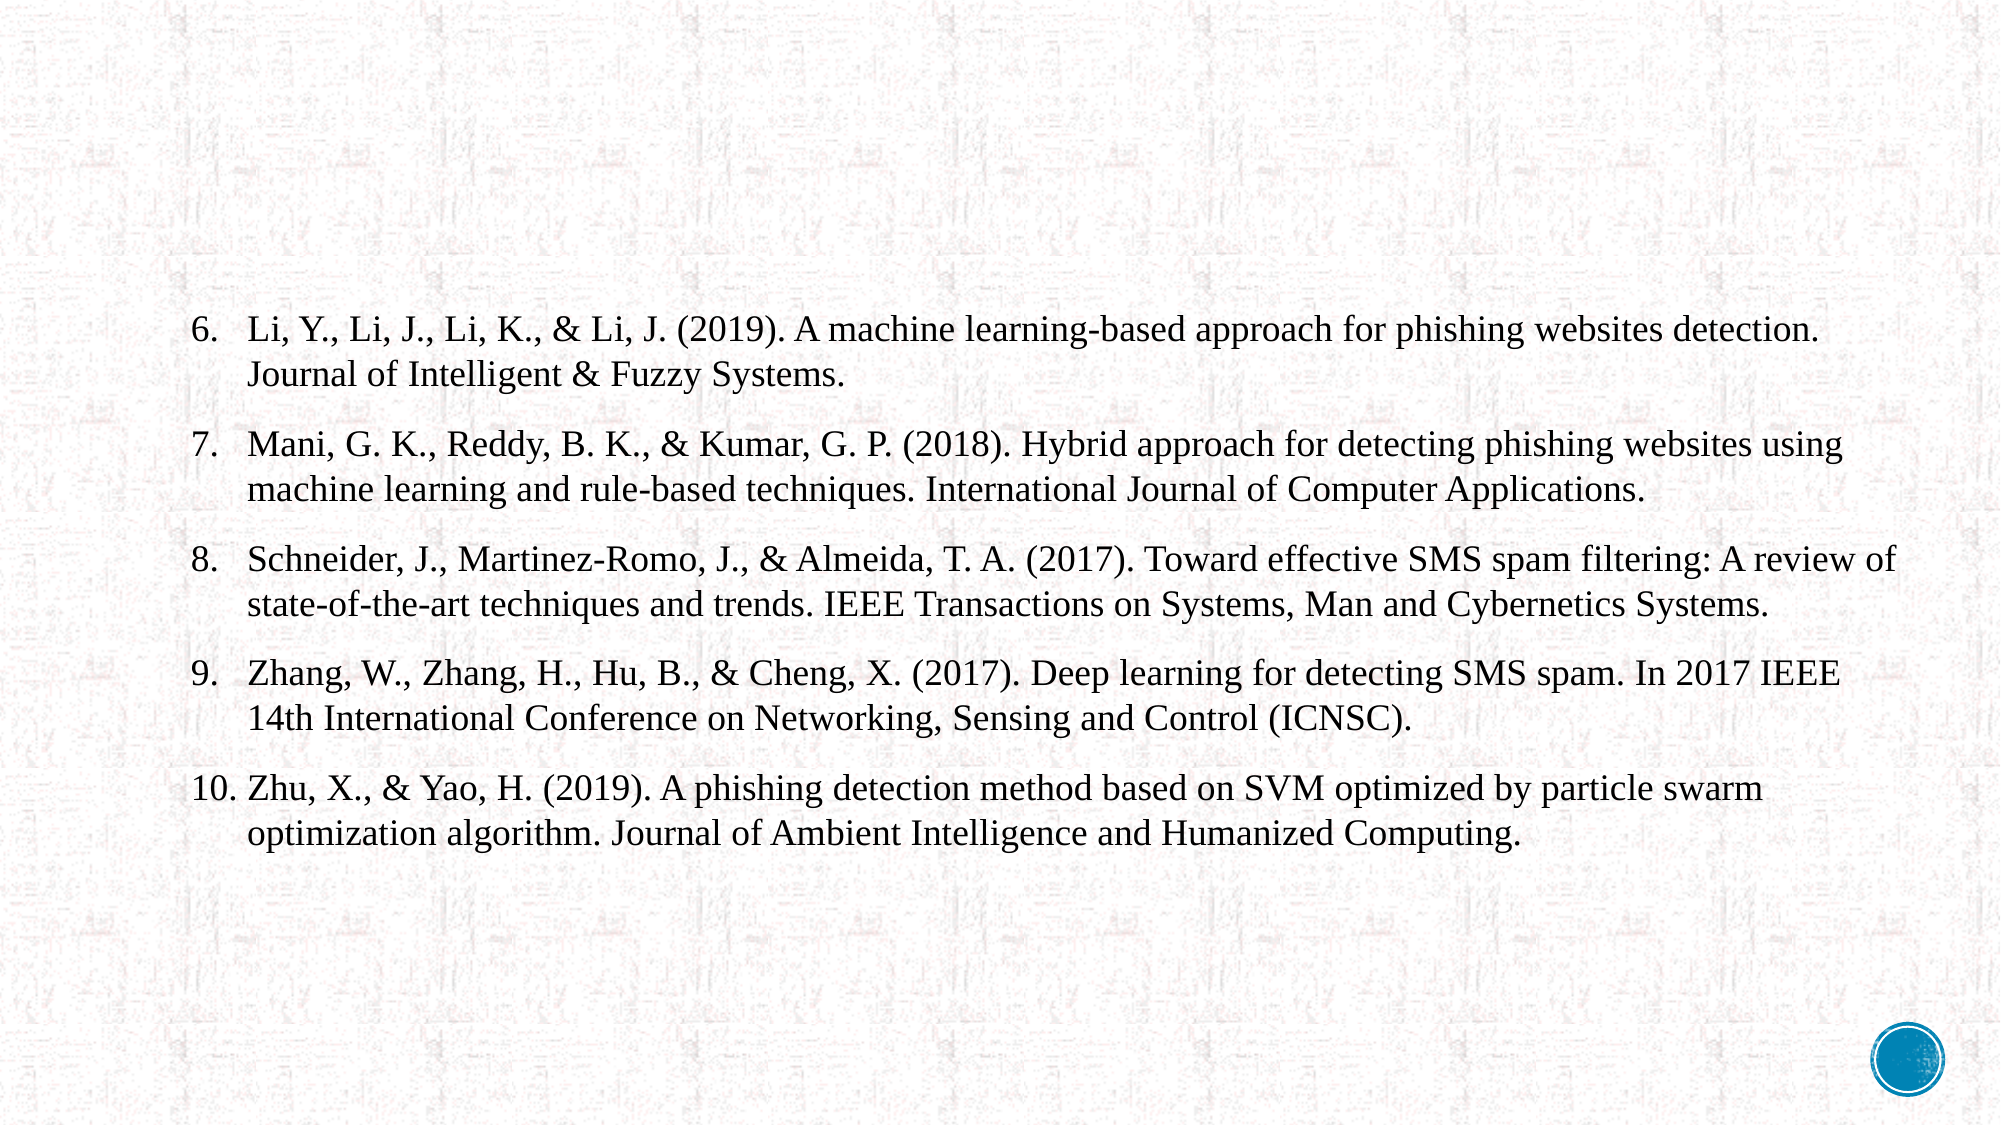

6.   Li, Y., Li, J., Li, K., & Li, J. (2019). A machine learning-based approach for phishing websites detection. Journal of Intelligent & Fuzzy Systems.
Mani, G. K., Reddy, B. K., & Kumar, G. P. (2018). Hybrid approach for detecting phishing websites using machine learning and rule-based techniques. International Journal of Computer Applications.
Schneider, J., Martinez-Romo, J., & Almeida, T. A. (2017). Toward effective SMS spam filtering: A review of state-of-the-art techniques and trends. IEEE Transactions on Systems, Man and Cybernetics Systems.
Zhang, W., Zhang, H., Hu, B., & Cheng, X. (2017). Deep learning for detecting SMS spam. In 2017 IEEE 14th International Conference on Networking, Sensing and Control (ICNSC).
Zhu, X., & Yao, H. (2019). A phishing detection method based on SVM optimized by particle swarm optimization algorithm. Journal of Ambient Intelligence and Humanized Computing.